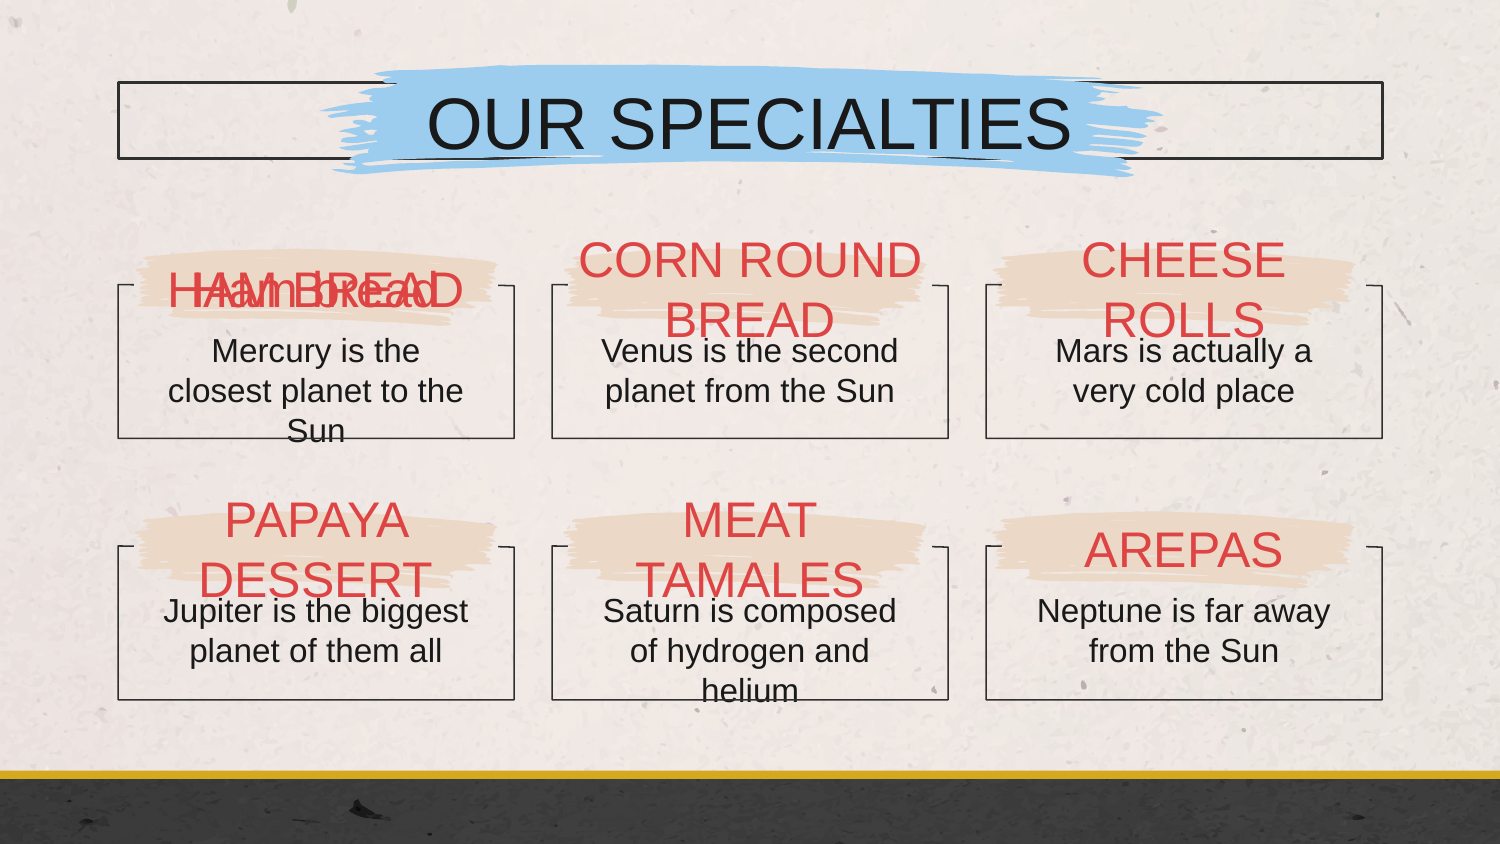

OUR SPECIALTIES

CORN ROUND BREAD
CHEESE ROLLS
# Ham bread
HAM BREAD

Mercury is the closest planet to the Sun
Venus is the second planet from the Sun
Mars is actually a very cold place

PAPAYA DESSERT
MEAT TAMALES
AREPAS

Jupiter is the biggest planet of them all
Saturn is composed of hydrogen and helium
Neptune is far away from the Sun